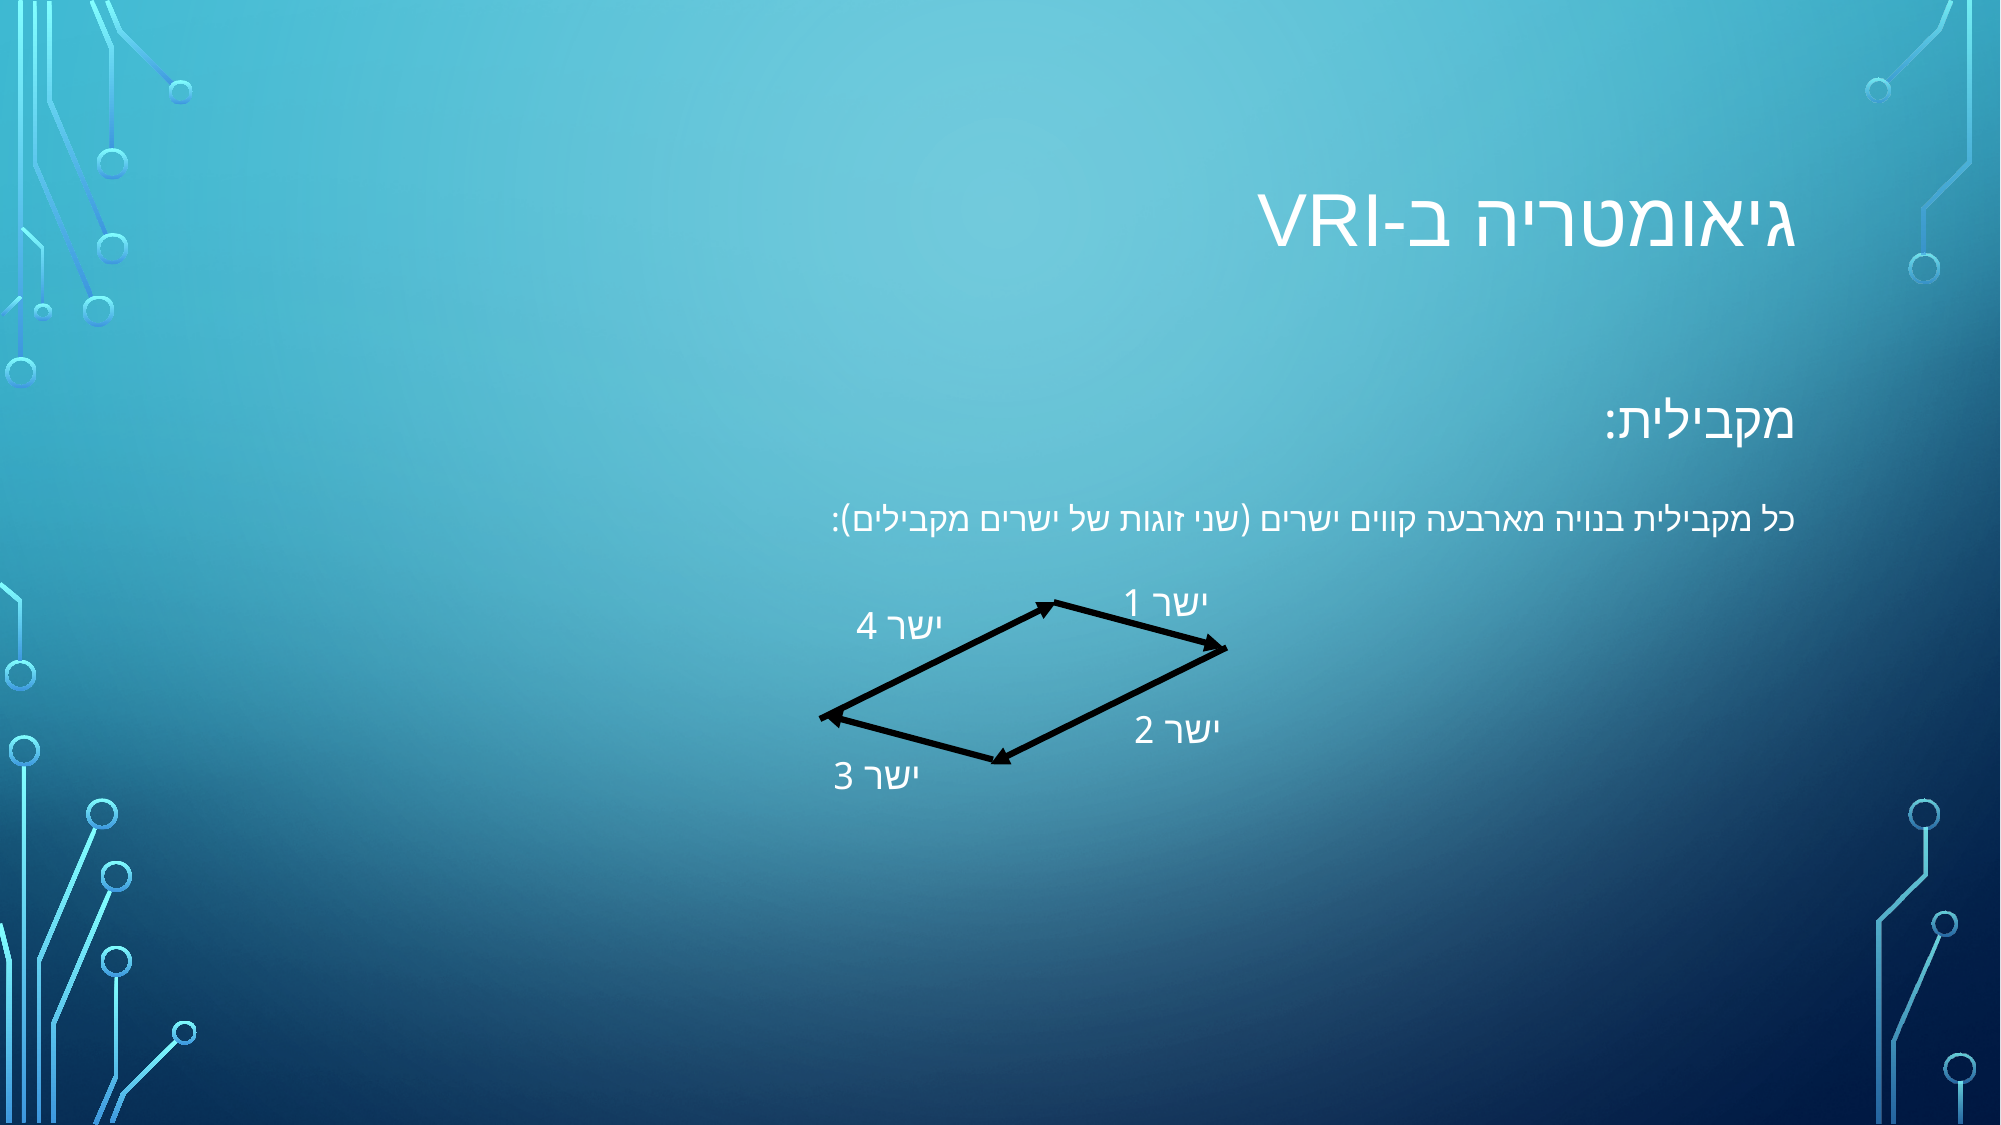

# גיאומטריה ב-VRI
	מקבילית:
	כל מקבילית בנויה מארבעה קווים ישרים (שני זוגות של ישרים מקבילים):
ישר 1
ישר 4
ישר 2
ישר 3